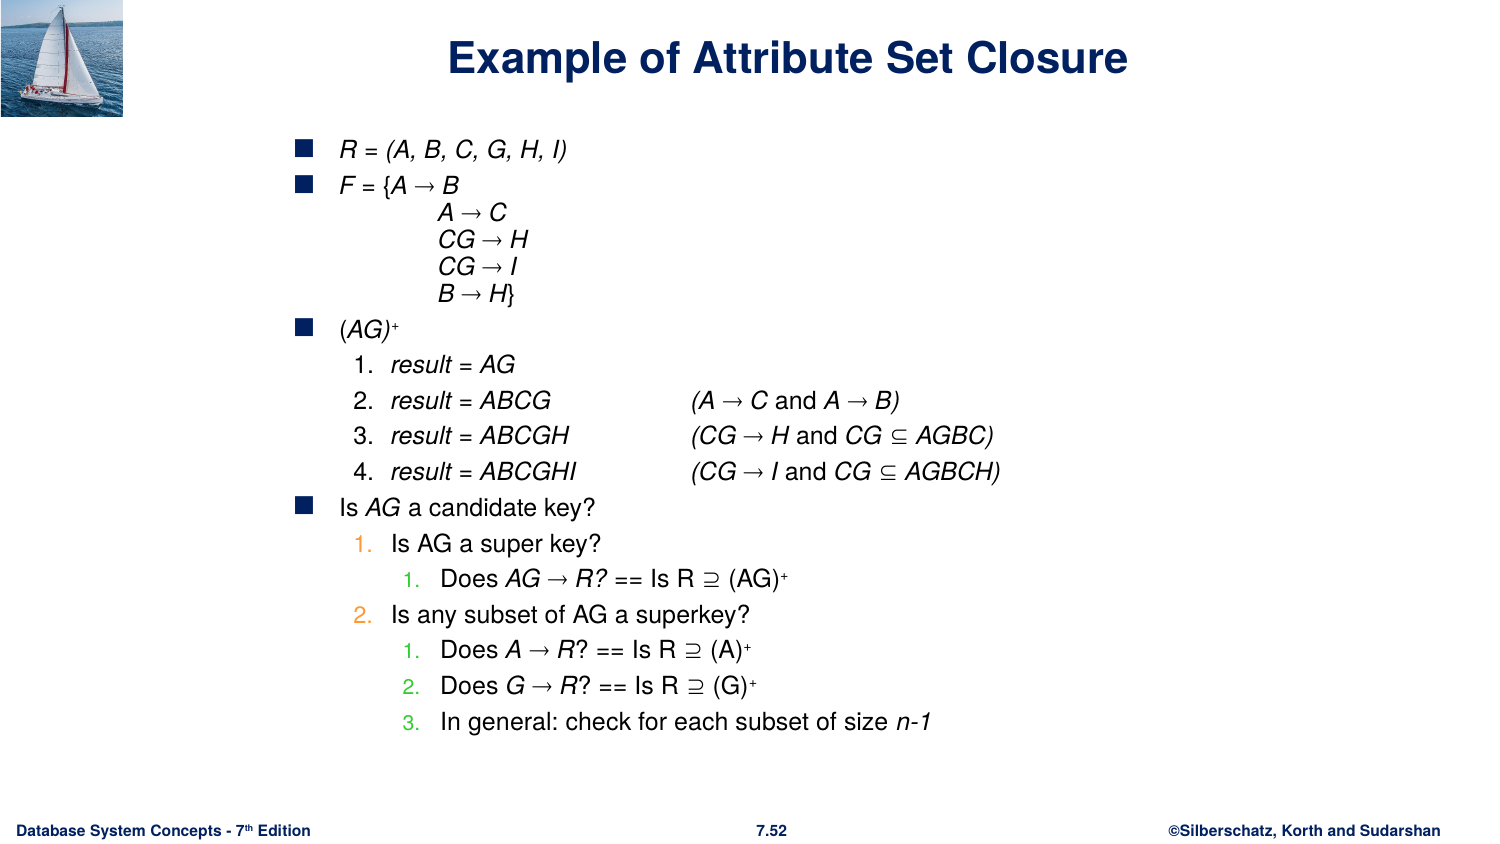

# Example of Attribute Set Closure
R = (A, B, C, G, H, I)
F = {A → B
	A → C
	CG → H
	CG → I
	B → H}
(AG)+
1.	result = AG
2.	result = ABCG	(A → C and A → B)
3.	result = ABCGH	(CG → H and CG ⊆ AGBC)
4.	result = ABCGHI	(CG → I and CG ⊆ AGBCH)
Is AG a candidate key?
Is AG a super key?
Does AG → R? == Is R ⊇ (AG)+
Is any subset of AG a superkey?
Does A → R? == Is R ⊇ (A)+
Does G → R? == Is R ⊇ (G)+
In general: check for each subset of size n-1